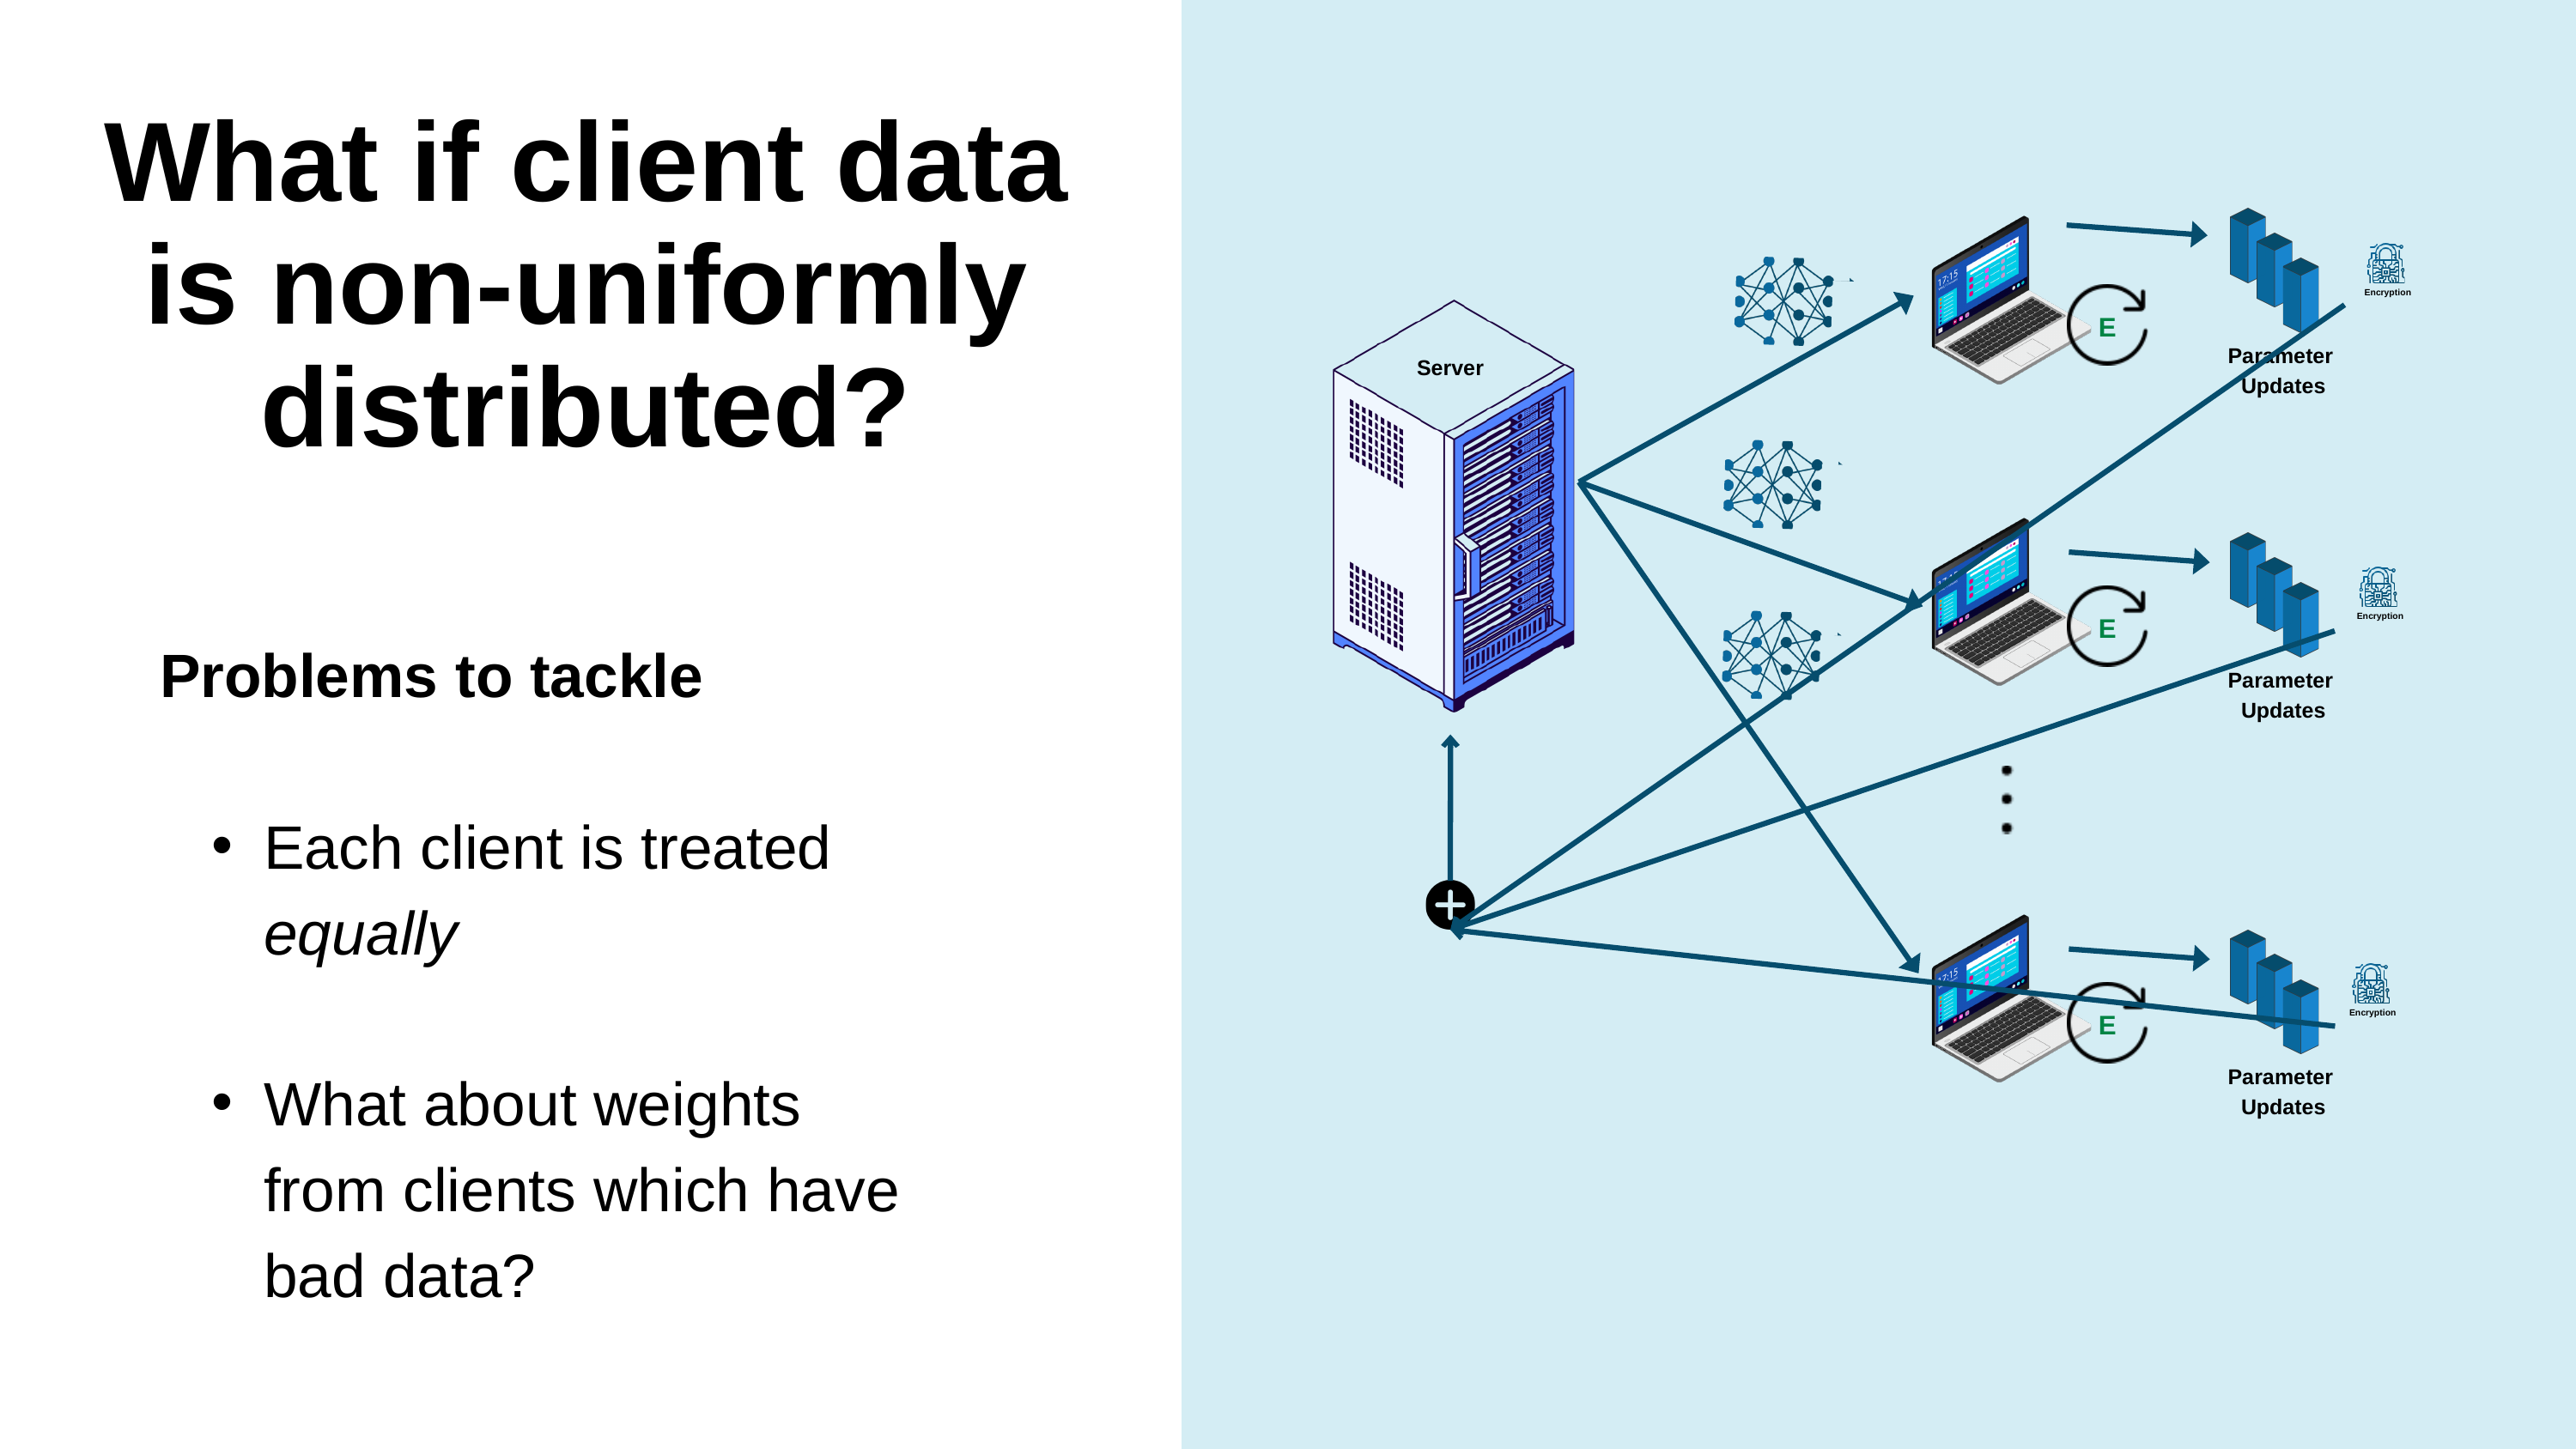

What if client data is non-uniformly distributed?

Encryption

E

Parameter
Updates
Server

E
Encryption

Problems to tackle

Each client is treated equally

What about weights from clients which have bad data?

Parameter
Updates

E
Encryption
Parameter
Updates